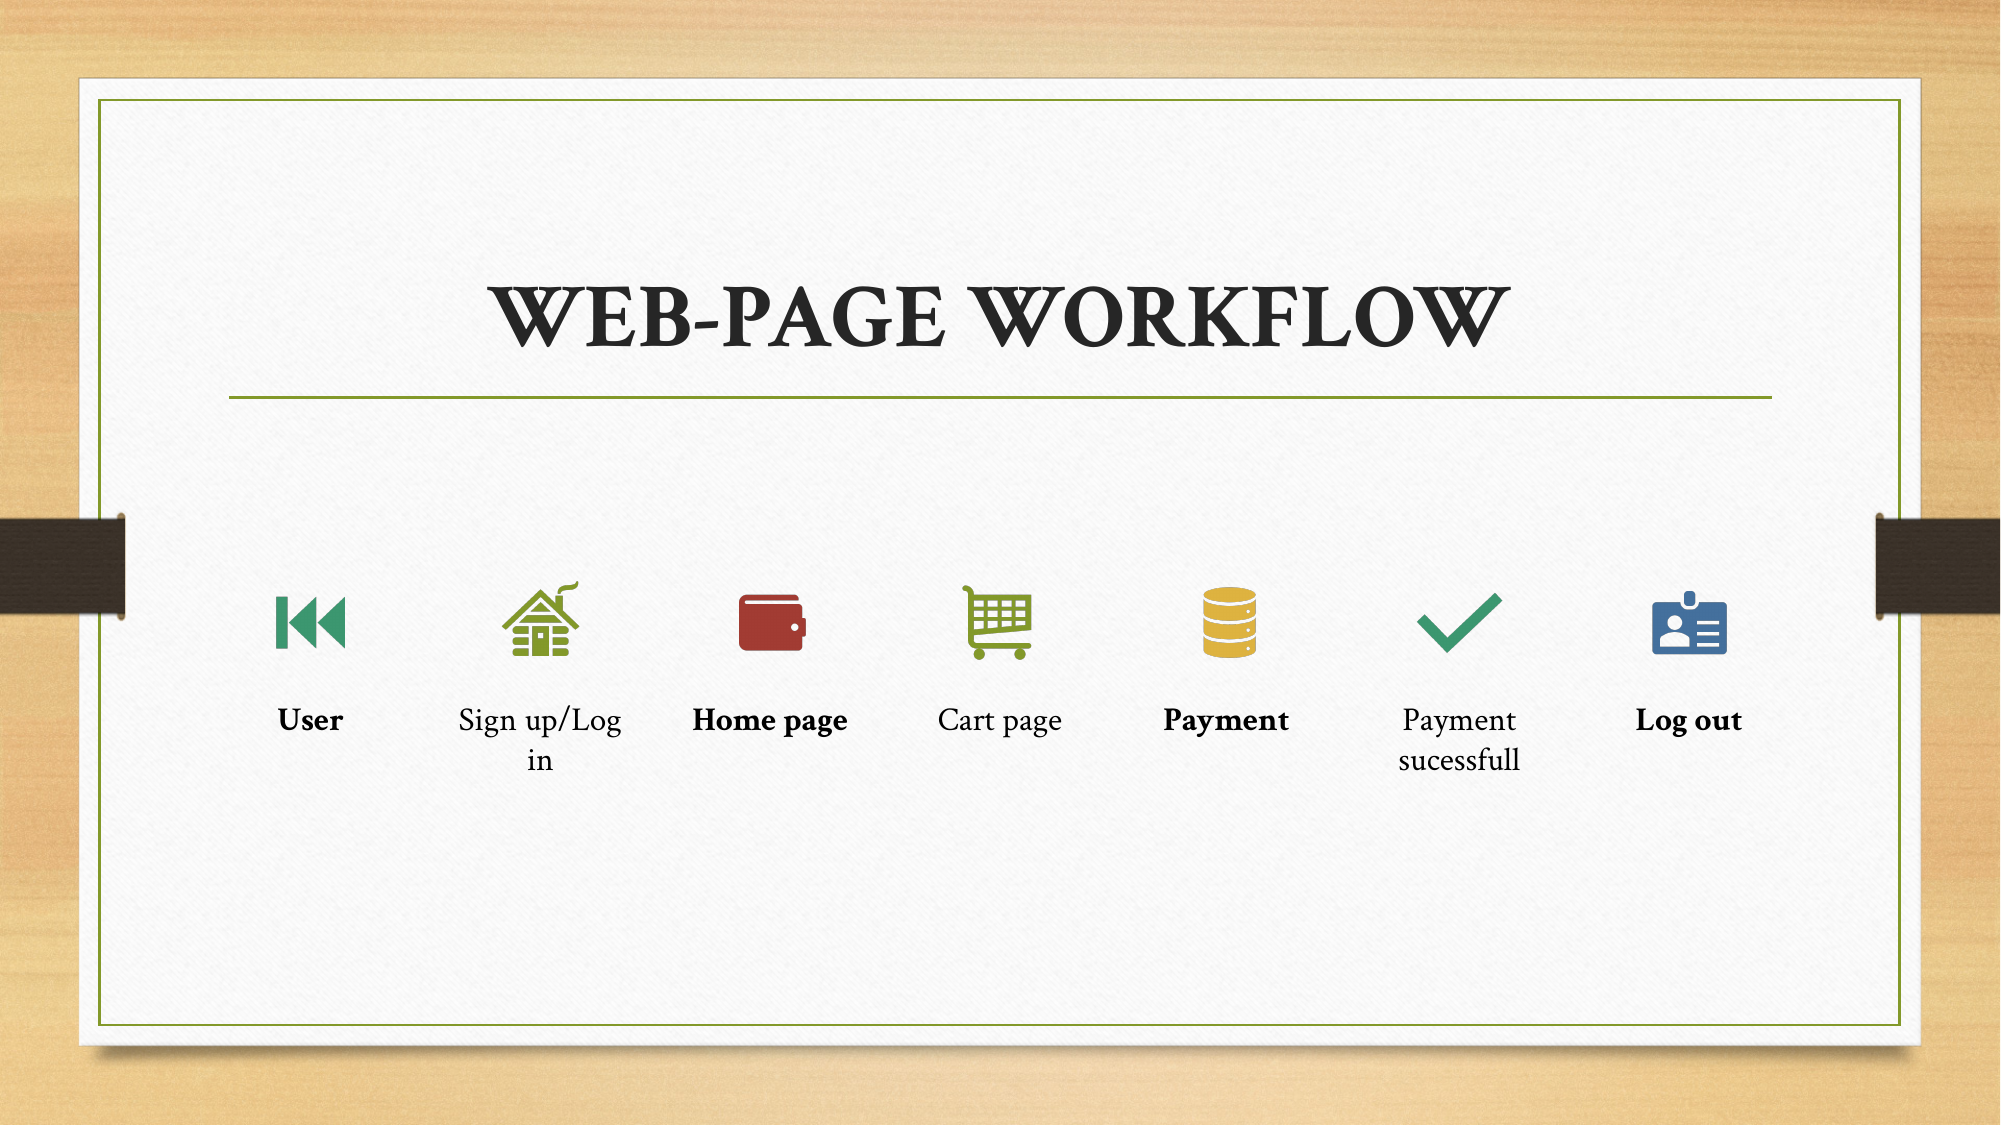

# WEB-PAGE WORKFLOW

User
Sign up/Log in
Home page
Cart page
Payment
Payment sucessfull
Log out